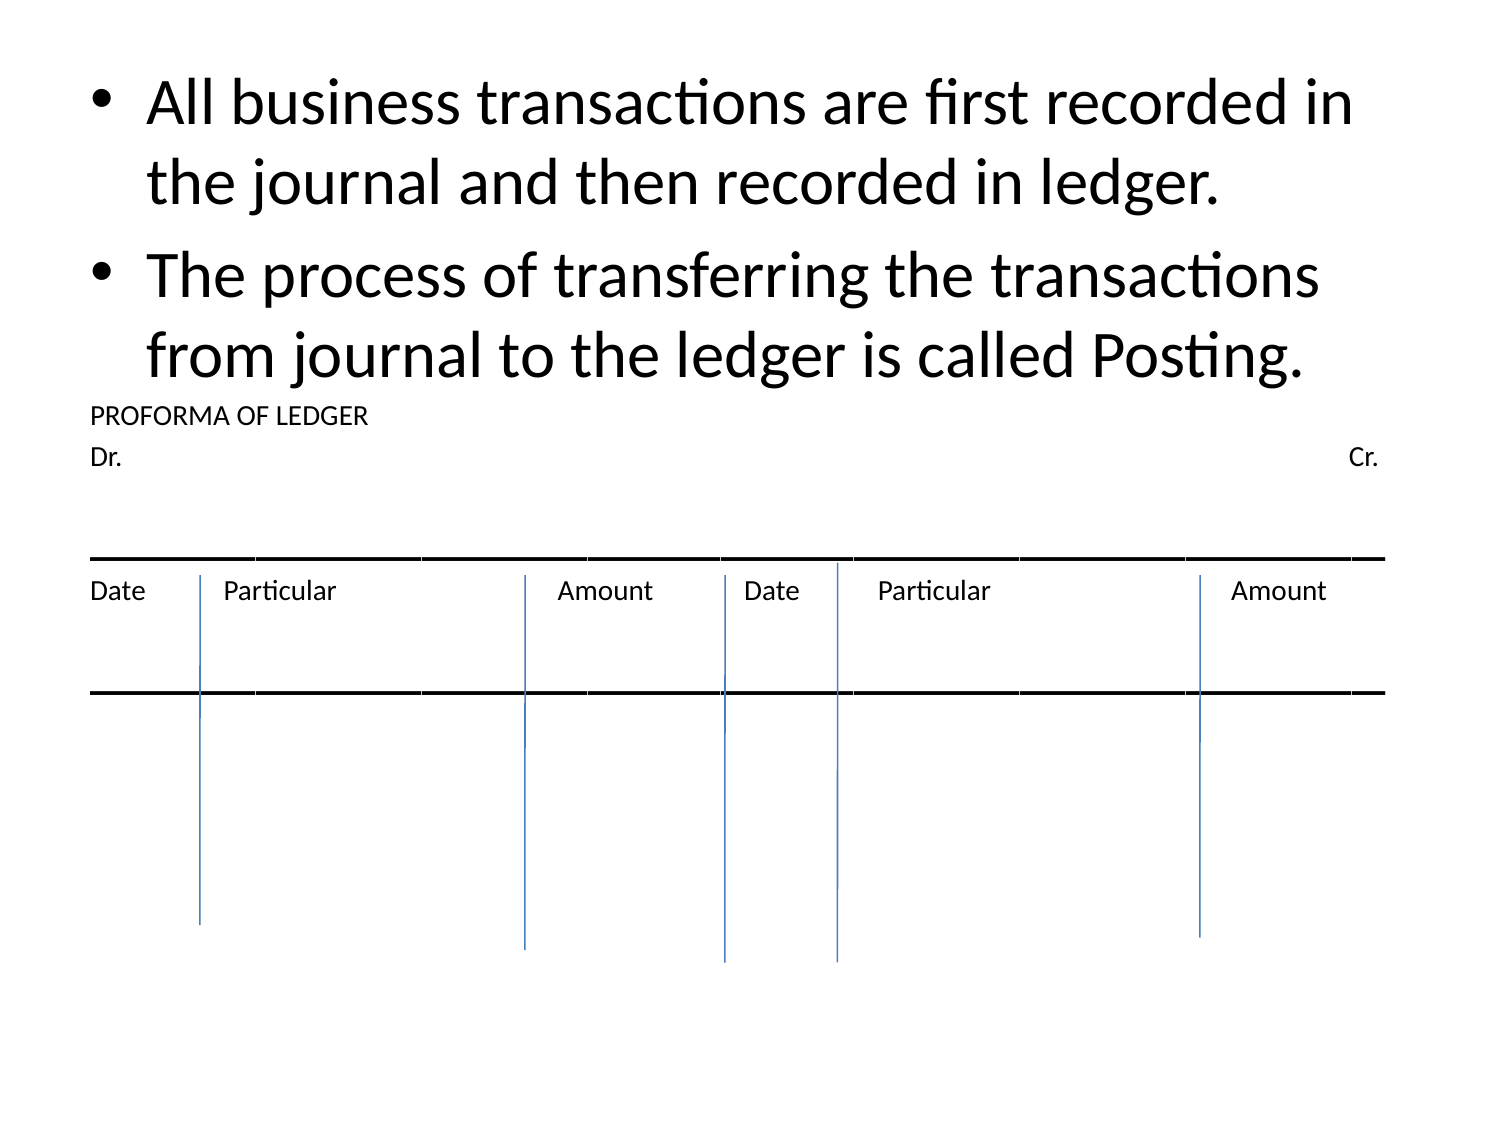

All business transactions are first recorded in the journal and then recorded in ledger.
The process of transferring the transactions from journal to the ledger is called Posting.
PROFORMA OF LEDGER
Dr.                                                                                                                                                                                             Cr.
_______________________________________
Date            Particular                                  Amount              Date            Particular                                     Amount
_______________________________________